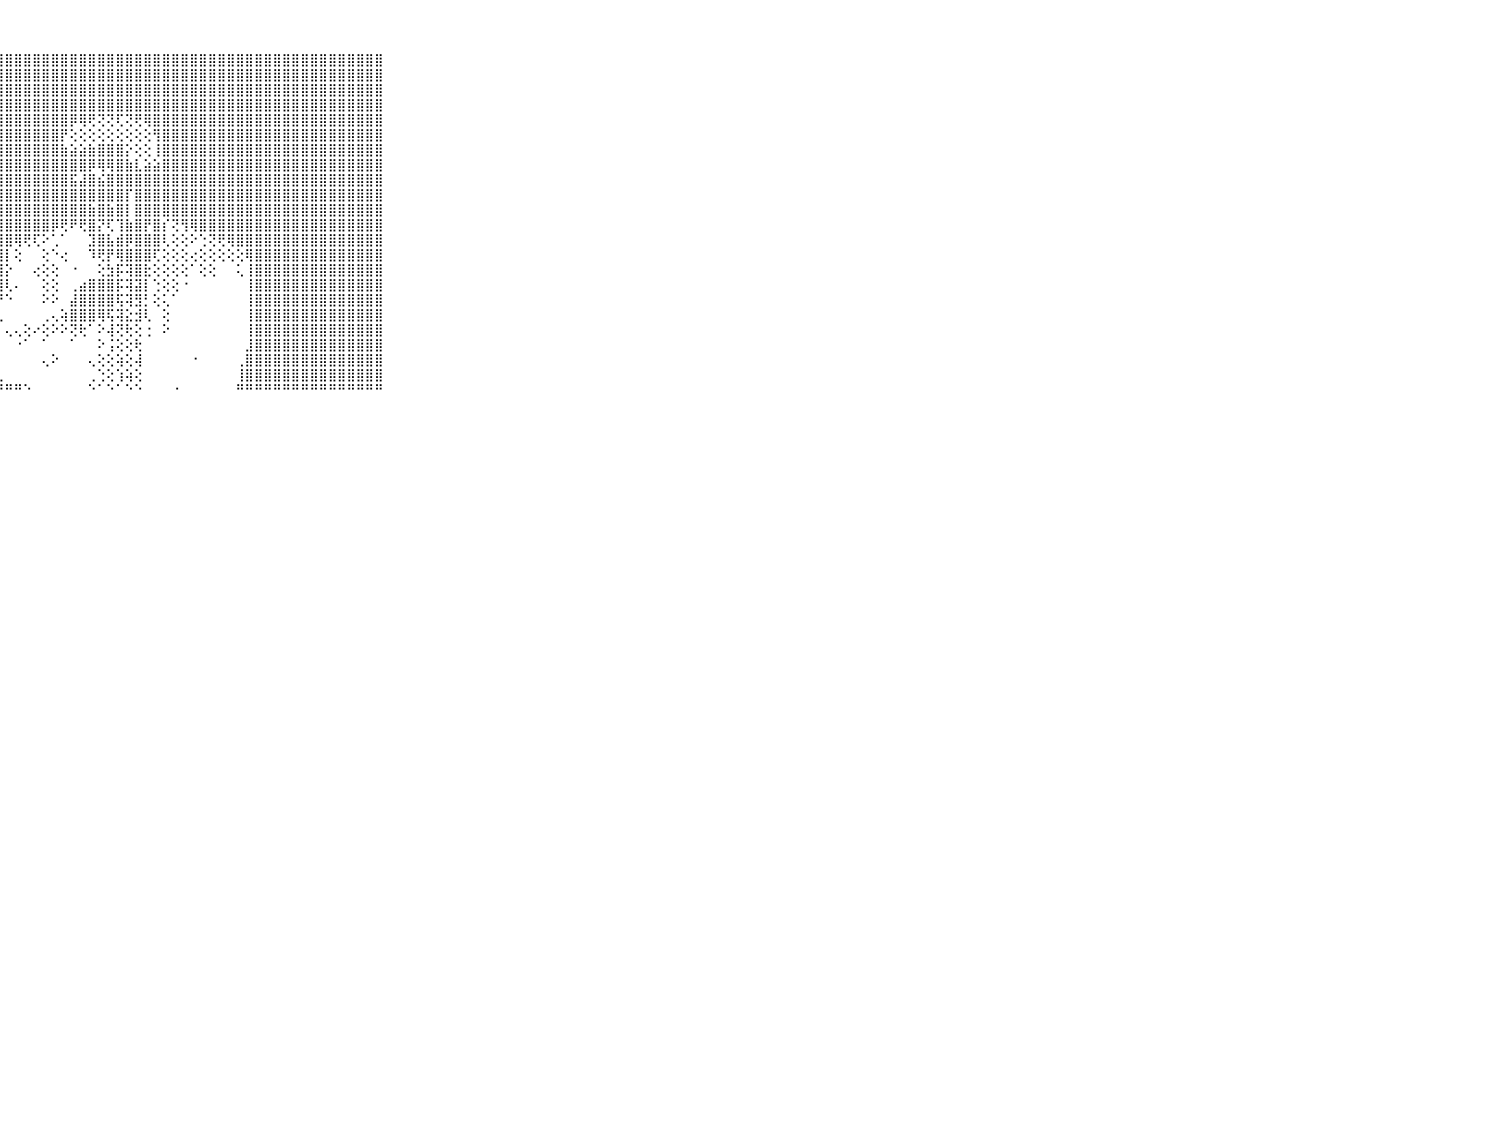

⠀⠀⠀⠀⠀⠀⠀⠀⠀⠀⠀⣿⣿⣿⣿⣿⣿⣿⣿⣿⣿⣿⣿⣿⣿⣿⣿⣿⣿⣿⣿⣿⣿⣿⣿⣿⣿⣿⣿⣿⣿⣿⣿⣿⣿⣿⣿⣿⣿⣿⣿⣿⣿⣿⣿⣿⣿⣿⣿⣿⣿⣿⣿⣿⣿⣿⣿⣿⣿⠀⠀⠀⠀⠀⠀⠀⠀⠀⠀⠀⠀
⠀⠀⠀⠀⠀⠀⠀⠀⠀⠀⠀⣿⣿⣿⣿⣿⣿⣿⣿⣿⣿⣿⣿⣿⣿⣿⣿⣿⣿⣿⣿⣿⣿⣿⣿⣿⣿⣿⣿⣿⣿⣿⣿⣿⣿⣿⣿⣿⣿⣿⣿⣿⣿⣿⣿⣿⣿⣿⣿⣿⣿⣿⣿⣿⣿⣿⣿⣿⣿⠀⠀⠀⠀⠀⠀⠀⠀⠀⠀⠀⠀
⠀⠀⠀⠀⠀⠀⠀⠀⠀⠀⠀⣿⣿⣿⣿⣿⣿⣿⣿⣿⣿⣿⣿⣿⣿⣿⣿⣿⣿⣿⣿⣿⣿⣿⣿⣿⣿⣿⣿⣿⣿⣿⣿⣿⣿⣿⣿⣿⣿⣿⣿⣿⣿⣿⣿⣿⣿⣿⣿⣿⣿⣿⣿⣿⣿⣿⣿⣿⣿⠀⠀⠀⠀⠀⠀⠀⠀⠀⠀⠀⠀
⠀⠀⠀⠀⠀⠀⠀⠀⠀⠀⠀⣿⣿⣿⣿⣿⣿⣿⣿⣿⣿⣿⣿⣿⣿⣿⣿⣿⣿⣿⣿⣿⣿⣿⣿⣿⣿⣿⣿⣿⣿⣿⣿⣿⣿⣿⣿⣿⣿⣿⣿⣿⣿⣿⣿⣿⣿⣿⣿⣿⣿⣿⣿⣿⣿⣿⣿⣿⣿⠀⠀⠀⠀⠀⠀⠀⠀⠀⠀⠀⠀
⠀⠀⠀⠀⠀⠀⠀⠀⠀⠀⠀⣿⣿⣿⣿⣿⣿⣿⣿⣿⣿⣿⣿⣿⣿⣿⣿⣿⣿⣿⣿⣿⣿⣿⣿⡿⢿⢟⢝⢝⢏⢝⢟⢿⣿⣿⣿⣿⣿⣿⣿⣿⣿⣿⣿⣿⣿⣿⣿⣿⣿⣿⣿⣿⣿⣿⣿⣿⣿⠀⠀⠀⠀⠀⠀⠀⠀⠀⠀⠀⠀
⠀⠀⠀⠀⠀⠀⠀⠀⠀⠀⠀⣿⣿⣿⣿⣿⣿⣿⣿⣿⣿⣿⣿⣿⣿⣿⣿⣿⣿⣿⣿⣿⣿⣿⡟⢕⢕⢕⢕⢕⢕⢕⢕⢕⢻⣿⣿⣿⣿⣿⣿⣿⣿⣿⣿⣿⣿⣿⣿⣿⣿⣿⣿⣿⣿⣿⣿⣿⣿⠀⠀⠀⠀⠀⠀⠀⠀⠀⠀⠀⠀
⠀⠀⠀⠀⠀⠀⠀⠀⠀⠀⠀⣿⣿⣿⣿⣿⣿⣿⣿⣿⣿⣿⣿⣿⣿⣿⣿⣿⣿⣿⣿⣿⣿⣿⣷⣵⣵⣷⣿⣿⣿⡕⢕⢕⢸⣿⣿⣿⣿⣿⣿⣿⣿⣿⣿⣿⣿⣿⣿⣿⣿⣿⣿⣿⣿⣿⣿⣿⣿⠀⠀⠀⠀⠀⠀⠀⠀⠀⠀⠀⠀
⠀⠀⠀⠀⠀⠀⠀⠀⠀⠀⠀⣿⣿⣿⣿⣿⣿⣿⣿⣿⣿⣿⣿⣿⣿⣿⣿⣿⣿⣿⣿⣿⣿⣿⣿⣿⣿⡿⢿⢿⣿⣷⣇⣵⣵⣿⣿⣿⣿⣿⣿⣿⣿⣿⣿⣿⣿⣿⣿⣿⣿⣿⣿⣿⣿⣿⣿⣿⣿⠀⠀⠀⠀⠀⠀⠀⠀⠀⠀⠀⠀
⠀⠀⠀⠀⠀⠀⠀⠀⠀⠀⠀⣿⣿⣿⣿⣿⣿⣿⣿⣿⣿⣿⣿⣿⣿⣿⣿⣿⣿⣿⣿⣿⣿⣿⣿⣯⣼⣿⣮⣿⣿⣿⣿⣿⣿⣿⣿⣿⣿⣿⣿⣿⣿⣿⣿⣿⣿⣿⣿⣿⣿⣿⣿⣿⣿⣿⣿⣿⣿⠀⠀⠀⠀⠀⠀⠀⠀⠀⠀⠀⠀
⠀⠀⠀⠀⠀⠀⠀⠀⠀⠀⠀⣿⣿⣿⣿⣿⣿⣿⣿⣿⣿⣿⣿⣿⣿⣿⣿⣿⣿⣿⣿⣿⣿⣿⣿⣿⣿⣿⣿⣿⣿⡏⣿⣿⣿⣿⣿⣿⣿⣿⣿⣿⣿⣿⣿⣿⣿⣿⣿⣿⣿⣿⣿⣿⣿⣿⣿⣿⣿⠀⠀⠀⠀⠀⠀⠀⠀⠀⠀⠀⠀
⠀⠀⠀⠀⠀⠀⠀⠀⠀⠀⠀⣿⣿⣿⣿⣿⣿⣿⣿⣿⣿⣿⣿⣿⣿⣿⣿⣿⣿⣿⣿⣿⣿⣿⣿⣿⣿⣷⣿⣷⣿⡇⣿⣿⣿⣿⣿⣿⣿⣿⣿⣿⣿⣿⣿⣿⣿⣿⣿⣿⣿⣿⣿⣿⣿⣿⣿⣿⣿⠀⠀⠀⠀⠀⠀⠀⠀⠀⠀⠀⠀
⠀⠀⠀⠀⠀⠀⠀⠀⠀⠀⠀⣿⣿⣿⣿⣿⣿⣿⣿⣿⣿⣿⣿⣿⣿⣿⣿⣿⣿⣿⣿⣿⣿⡿⢟⠟⢟⣿⡝⢏⢹⣷⣿⡟⣿⡎⢝⢻⢿⣿⣿⣿⣿⣿⣿⣿⣿⣿⣿⣿⣿⣿⣿⣿⣿⣿⣿⣿⣿⠀⠀⠀⠀⠀⠀⠀⠀⠀⠀⠀⠀
⠀⠀⠀⠀⠀⠀⠀⠀⠀⠀⠀⣿⣿⣿⣿⣿⣿⣿⣿⣿⣿⣿⣿⣿⣿⣿⣿⣿⣿⢿⢟⢏⠕⢁⠁⠀⠀⣹⣿⣧⣾⡿⣿⣿⣿⢇⢕⢕⠕⢑⢝⢟⢿⣿⣿⣿⣿⣿⣿⣿⣿⣿⣿⣿⣿⣿⣿⣿⣿⠀⠀⠀⠀⠀⠀⠀⠀⠀⠀⠀⠀
⠀⠀⠀⠀⠀⠀⠀⠀⠀⠀⠀⣿⣿⣿⣿⣿⣿⣿⣿⣿⣿⣿⣿⣿⣿⣿⣿⣿⡇⢕⠀⠀⢕⠑⢔⠀⠀⠹⢟⡟⢿⣿⣿⣿⢏⢕⢕⢕⢔⢕⢕⢕⢕⢕⢿⣿⣿⣿⣿⣿⣿⣿⣿⣿⣿⣿⣿⣿⣿⠀⠀⠀⠀⠀⠀⠀⠀⠀⠀⠀⠀
⠀⠀⠀⠀⠀⠀⠀⠀⠀⠀⠀⣿⣿⣿⣿⣿⣿⣿⣿⣿⣿⣿⣿⣿⣿⣿⣿⣿⡕⠀⠀⢔⢕⢕⠀⠐⠀⠀⢕⣳⡯⢽⣿⣗⢕⢕⢕⢕⠁⢕⢕⠀⠀⢅⢸⣿⣿⣿⣿⣿⣿⣿⣿⣿⣿⣿⣿⣿⣿⠀⠀⠀⠀⠀⠀⠀⠀⠀⠀⠀⠀
⠀⠀⠀⠀⠀⠀⠀⠀⠀⠀⠀⣿⣿⣿⣿⣿⣿⣿⣿⣿⣿⣿⣿⣿⣿⣿⣿⣿⢇⠄⠀⠀⢕⢕⠀⢀⣴⣿⣿⣿⡯⢽⣽⡇⢑⢕⢕⠐⠀⠀⠀⠀⠀⠀⢸⣿⣿⣿⣿⣿⣿⣿⣿⣿⣿⣿⣿⣿⣿⠀⠀⠀⠀⠀⠀⠀⠀⠀⠀⠀⠀
⠀⠀⠀⠀⠀⠀⠀⠀⠀⠀⠀⣿⣿⣿⣿⣿⣿⣿⣿⣿⣿⣿⣿⣿⣿⣿⣿⡟⠑⠀⠀⠀⠕⠕⠀⣼⣿⣿⣿⣿⢯⢽⣻⡃⢕⢅⠁⠀⠀⠀⠀⠀⠀⠀⢸⣿⣿⣿⣿⣿⣿⣿⣿⣿⣿⣿⣿⣿⣿⠀⠀⠀⠀⠀⠀⠀⠀⠀⠀⠀⠀
⠀⠀⠀⠀⠀⠀⠀⠀⠀⠀⠀⣿⣿⣿⣿⣿⣿⣿⣿⣿⣿⣿⣿⣿⣿⣿⣿⢇⠀⠀⠀⠀⢀⢄⢵⣿⣿⣿⢿⢯⢽⣕⣺⢇⠀⢕⠀⠀⠀⠀⠀⠀⠀⠀⢸⣿⣿⣿⣿⣿⣿⣿⣿⣿⣿⣿⣿⣿⣿⠀⠀⠀⠀⠀⠀⠀⠀⠀⠀⠀⠀
⠀⠀⠀⠀⠀⠀⠀⠀⠀⠀⠀⣿⣿⣿⣿⣿⣿⣿⣿⣿⣿⣿⣿⣿⣿⣿⡏⡅⢄⢄⢕⠔⢕⠕⠕⢝⢗⠁⠕⢼⢝⢗⢕⢐⠀⠕⠀⠀⠀⠀⠀⠀⠀⠀⢸⣿⣿⣿⣿⣿⣿⣿⣿⣿⣿⣿⣿⣿⣿⠀⠀⠀⠀⠀⠀⠀⠀⠀⠀⠀⠀
⠀⠀⠀⠀⠀⠀⠀⠀⠀⠀⠀⣿⣿⣿⣿⣿⣿⣿⣿⣿⣿⣿⣿⣿⣿⣿⡇⠁⠀⠐⠁⠀⠁⠀⠀⠁⠀⠀⠕⢨⢕⢕⢗⠀⠀⠀⠀⠀⠀⠀⠀⠀⠀⠀⣸⣿⣿⣿⣿⣿⣿⣿⣿⣿⣿⣿⣿⣿⣿⠀⠀⠀⠀⠀⠀⠀⠀⠀⠀⠀⠀
⠀⠀⠀⠀⠀⠀⠀⠀⠀⠀⠀⣿⣿⣿⣿⣿⣿⣿⣿⣿⣿⣿⣿⣿⣿⣿⡇⠀⠀⠀⠀⠀⢄⠕⠀⠀⠀⢄⢕⢕⢵⢕⢼⠀⠀⠀⠀⠀⠐⠀⠀⠀⠀⢀⣿⣿⣿⣿⣿⣿⣿⣿⣿⣿⣿⣿⣿⣿⣿⠀⠀⠀⠀⠀⠀⠀⠀⠀⠀⠀⠀
⠀⠀⠀⠀⠀⠀⠀⠀⠀⠀⠀⣿⣿⣿⣿⣿⣿⣿⣿⣿⣿⣿⣿⣿⣿⣿⣷⣄⠀⠀⠀⠀⠀⠀⠀⠀⠀⢀⢑⢕⢱⢵⢕⠀⠀⠀⠀⠀⠀⠀⠀⠀⠀⢸⣿⣿⣿⣿⣿⣿⣿⣿⣿⣿⣿⣿⣿⣿⣿⠀⠀⠀⠀⠀⠀⠀⠀⠀⠀⠀⠀
⠀⠀⠀⠀⠀⠀⠀⠀⠀⠀⠀⠛⠛⠛⠛⠛⠛⠛⠛⠛⠛⠛⠛⠛⠛⠛⠛⠛⠛⠛⠑⠀⠀⠀⠀⠀⠀⠑⠁⠑⠁⠑⠑⠀⠀⠀⠐⠀⠀⠀⠀⠀⠀⠛⠛⠛⠛⠛⠛⠛⠛⠛⠛⠛⠛⠛⠛⠛⠛⠀⠀⠀⠀⠀⠀⠀⠀⠀⠀⠀⠀